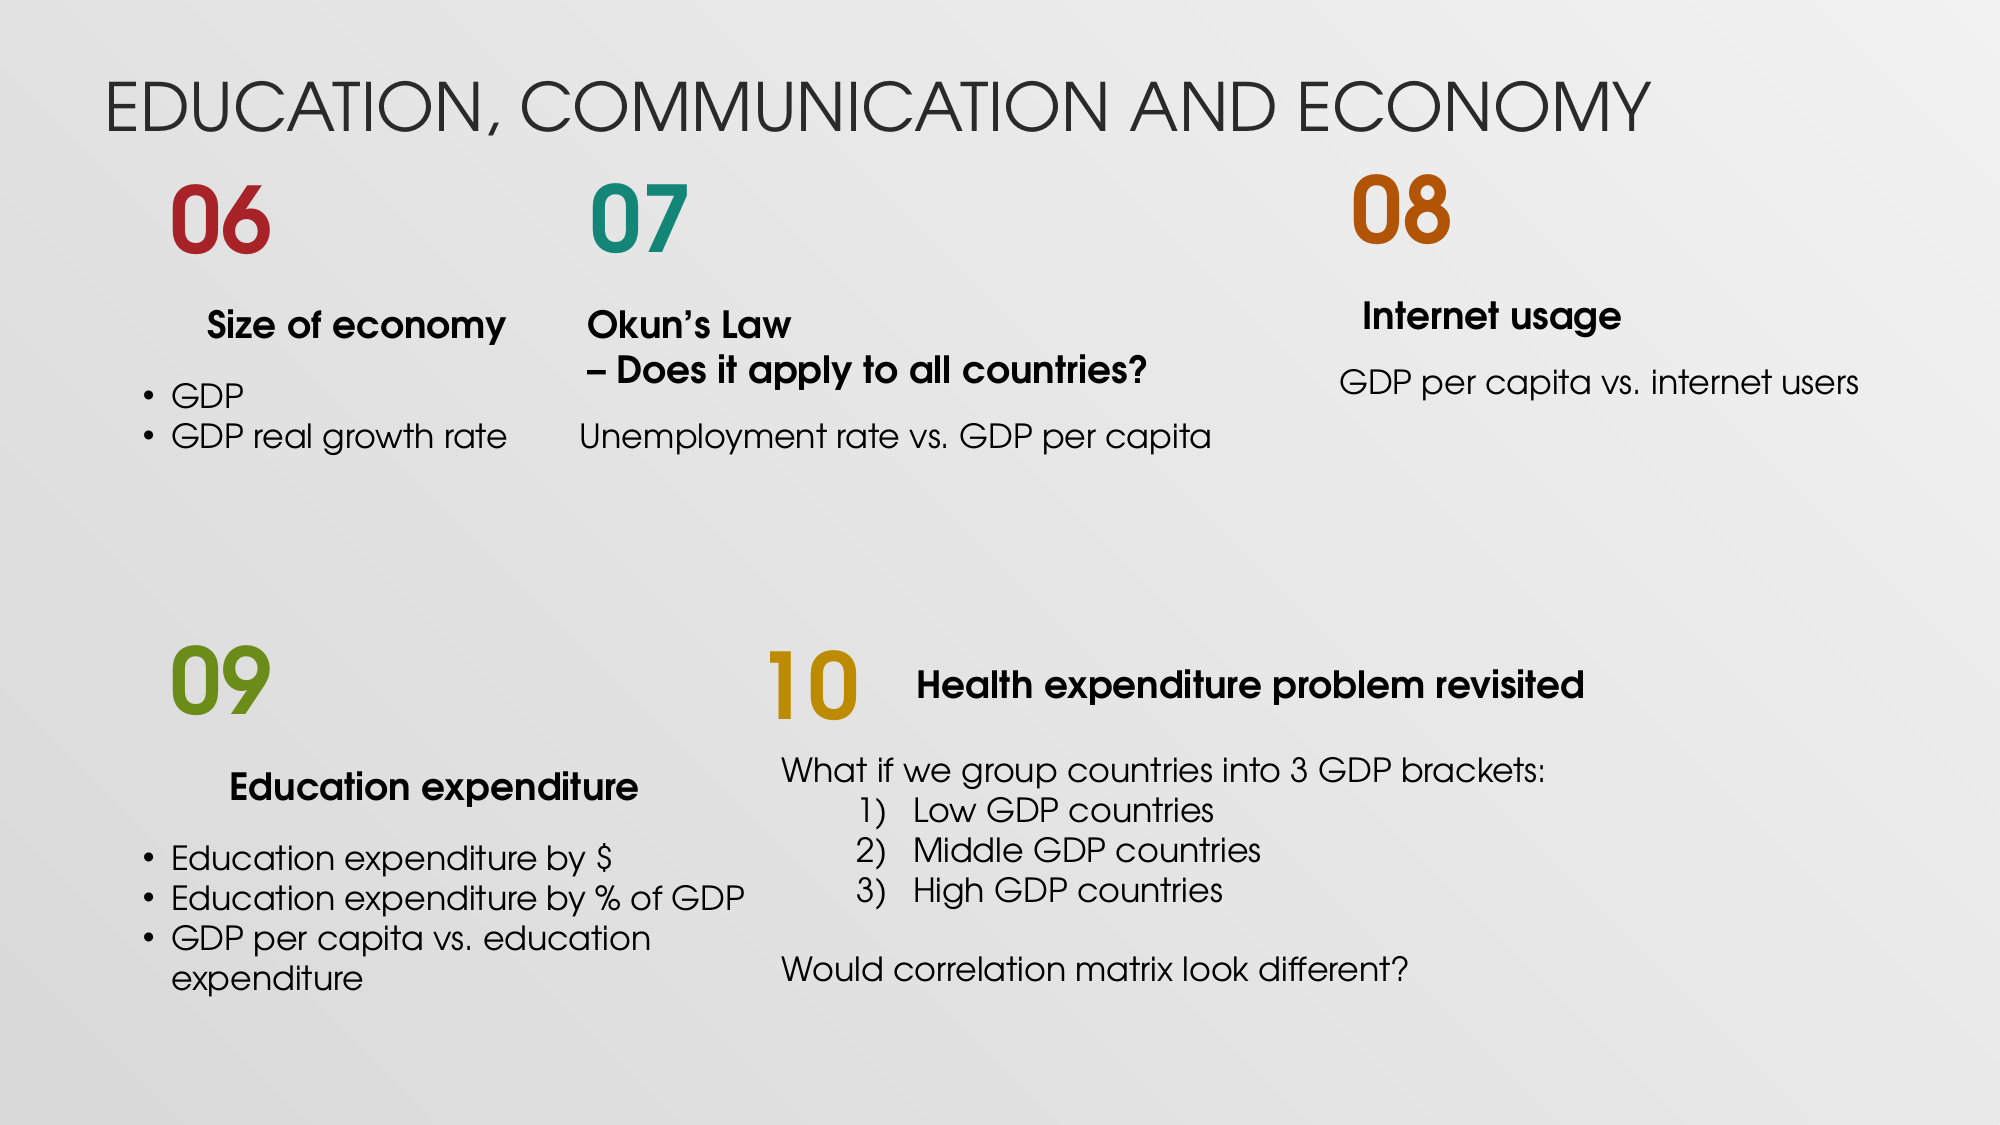

# Education, Communication and Economy
08
Internet usage
GDP per capita vs. internet users
07
Okun’s Law
– Does it apply to all countries?
Unemployment rate vs. GDP per capita
10
Health expenditure problem revisited
What if we group countries into 3 GDP brackets:
Low GDP countries
Middle GDP countries
High GDP countries

Would correlation matrix look different?
06
Size of economy
GDP
GDP real growth rate

09
Education expenditure
Education expenditure by $
Education expenditure by % of GDP
GDP per capita vs. education expenditure